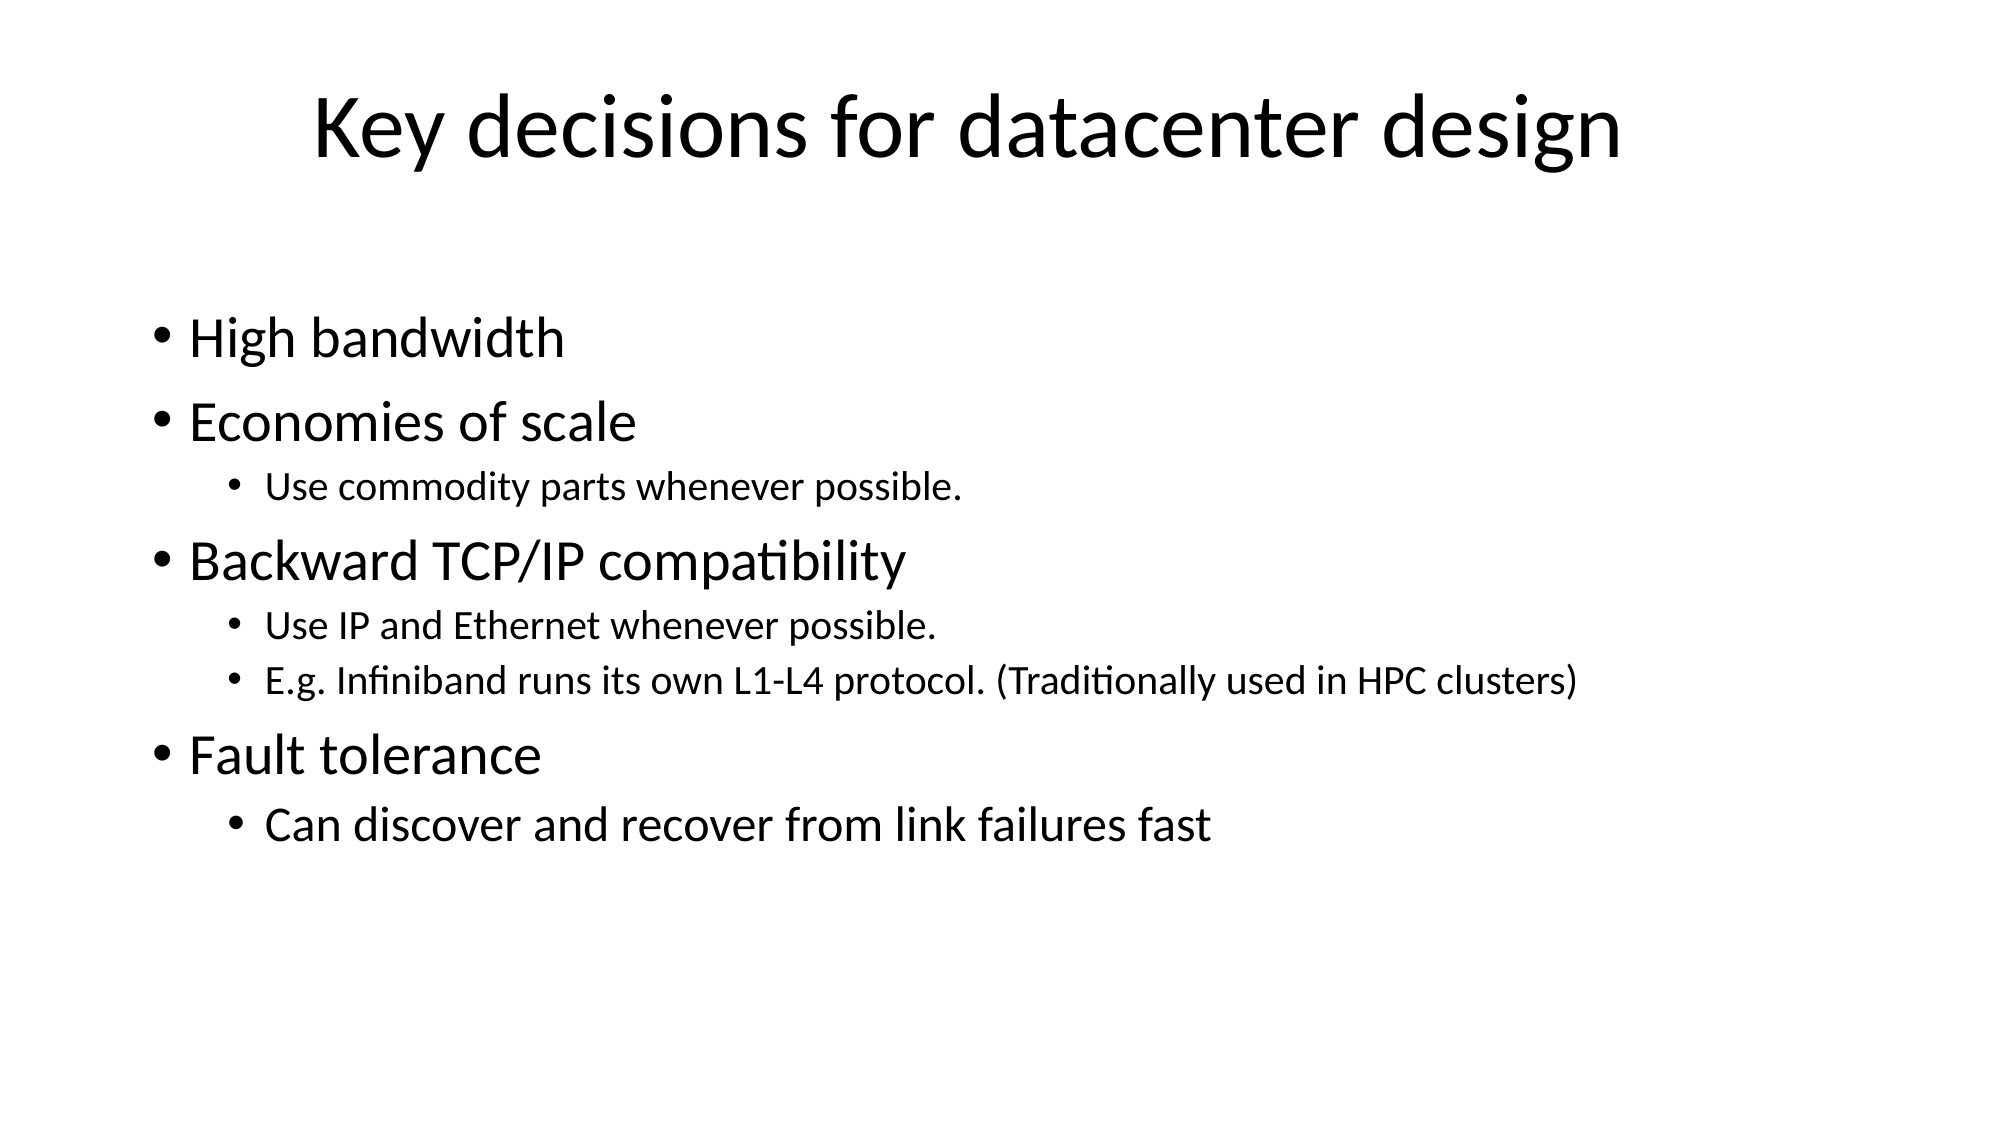

# Key decisions for datacenter design
High bandwidth
Economies of scale
Use commodity parts whenever possible.
Backward TCP/IP compatibility
Use IP and Ethernet whenever possible.
E.g. Infiniband runs its own L1-L4 protocol. (Traditionally used in HPC clusters)
Fault tolerance
Can discover and recover from link failures fast